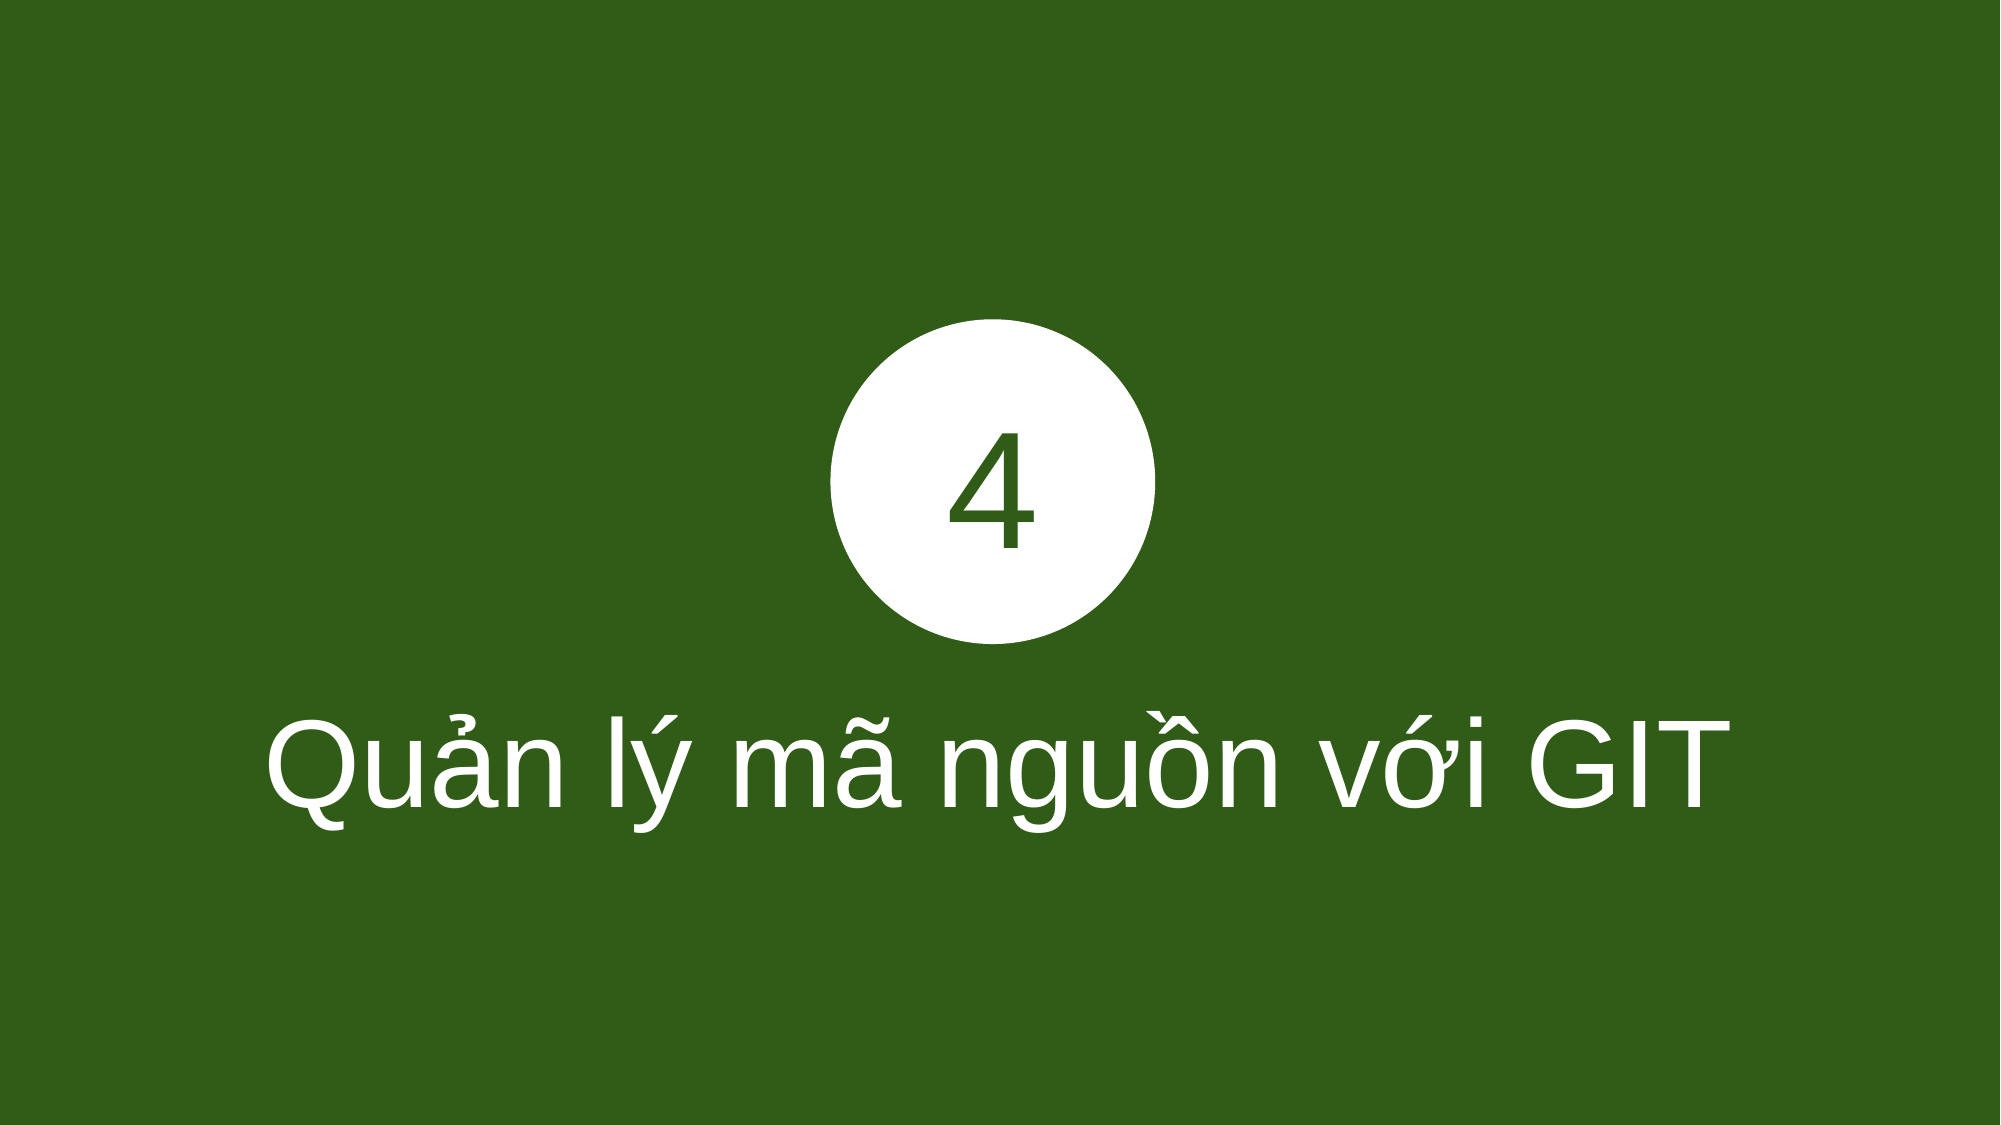

4
# Quản lý mã nguồn với GIT